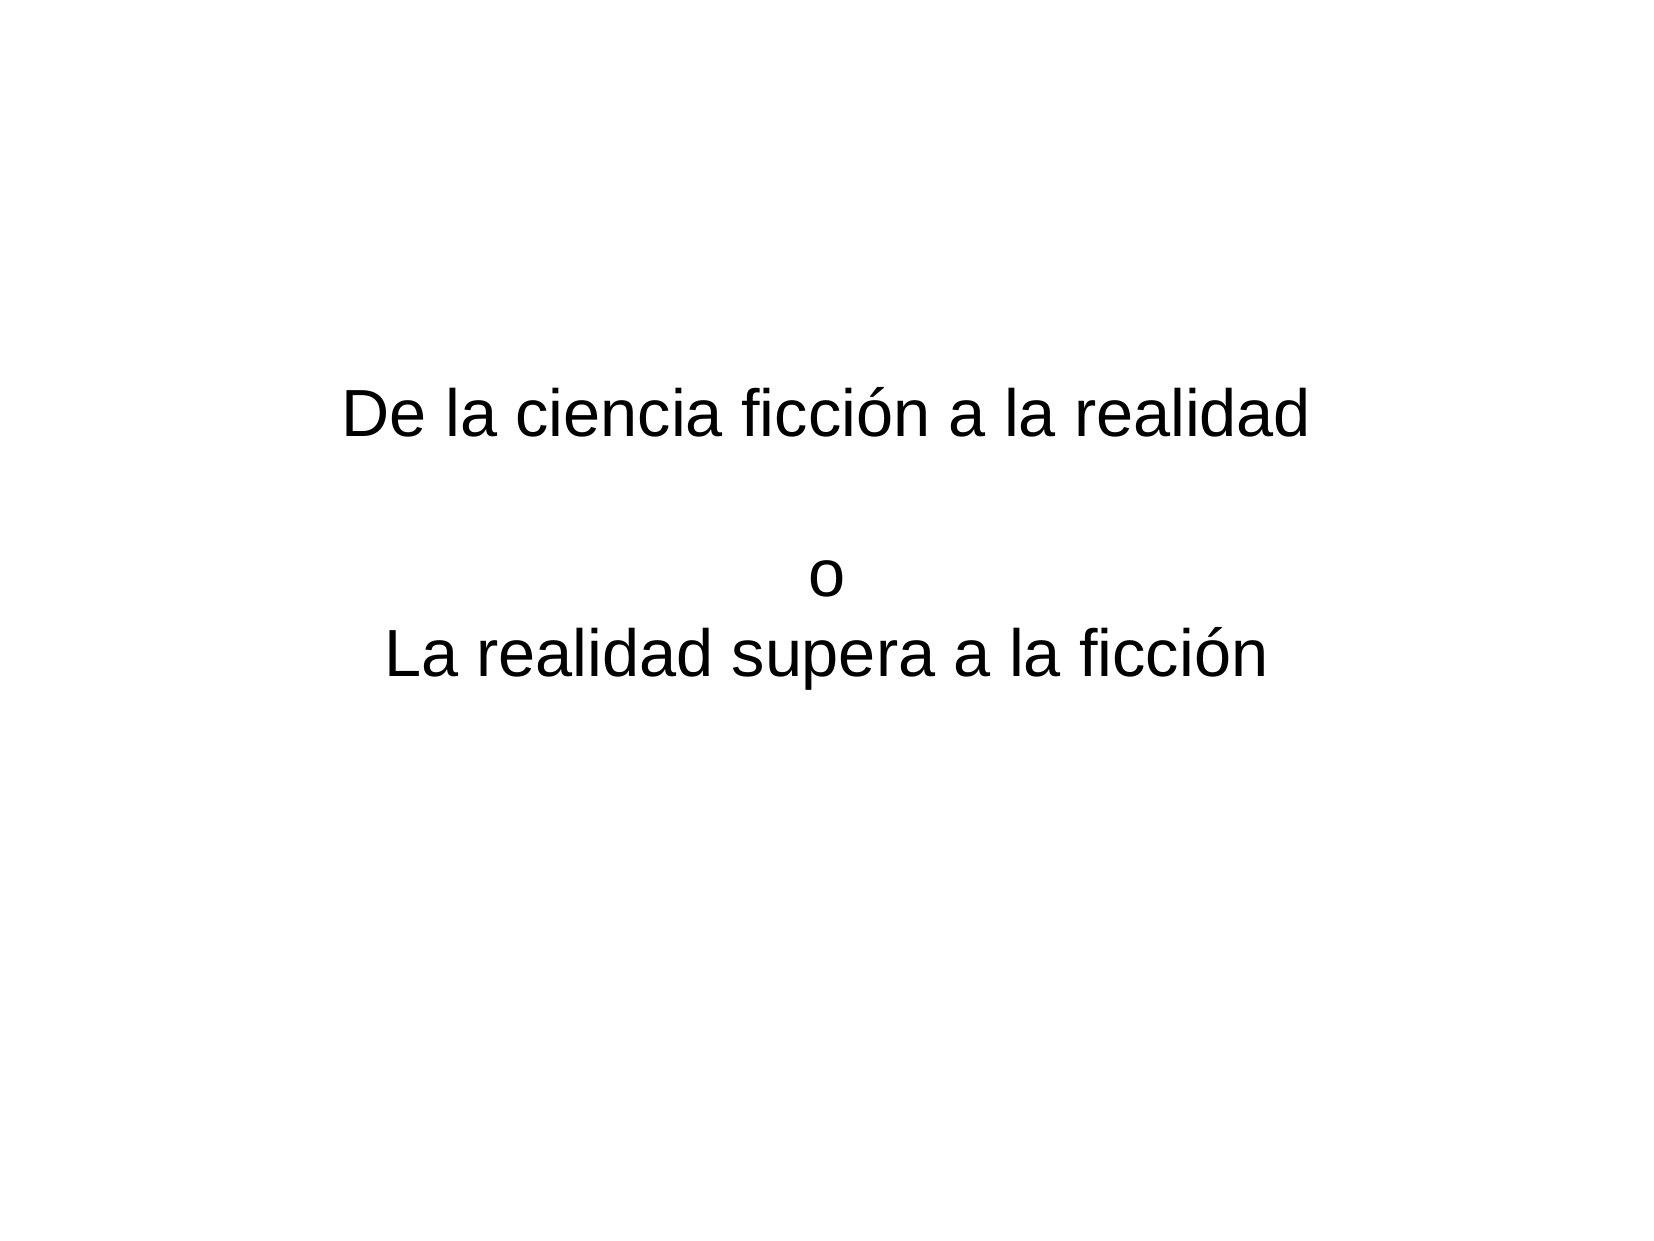

De la ciencia ficción a la realidad

o
La realidad supera a la ficción